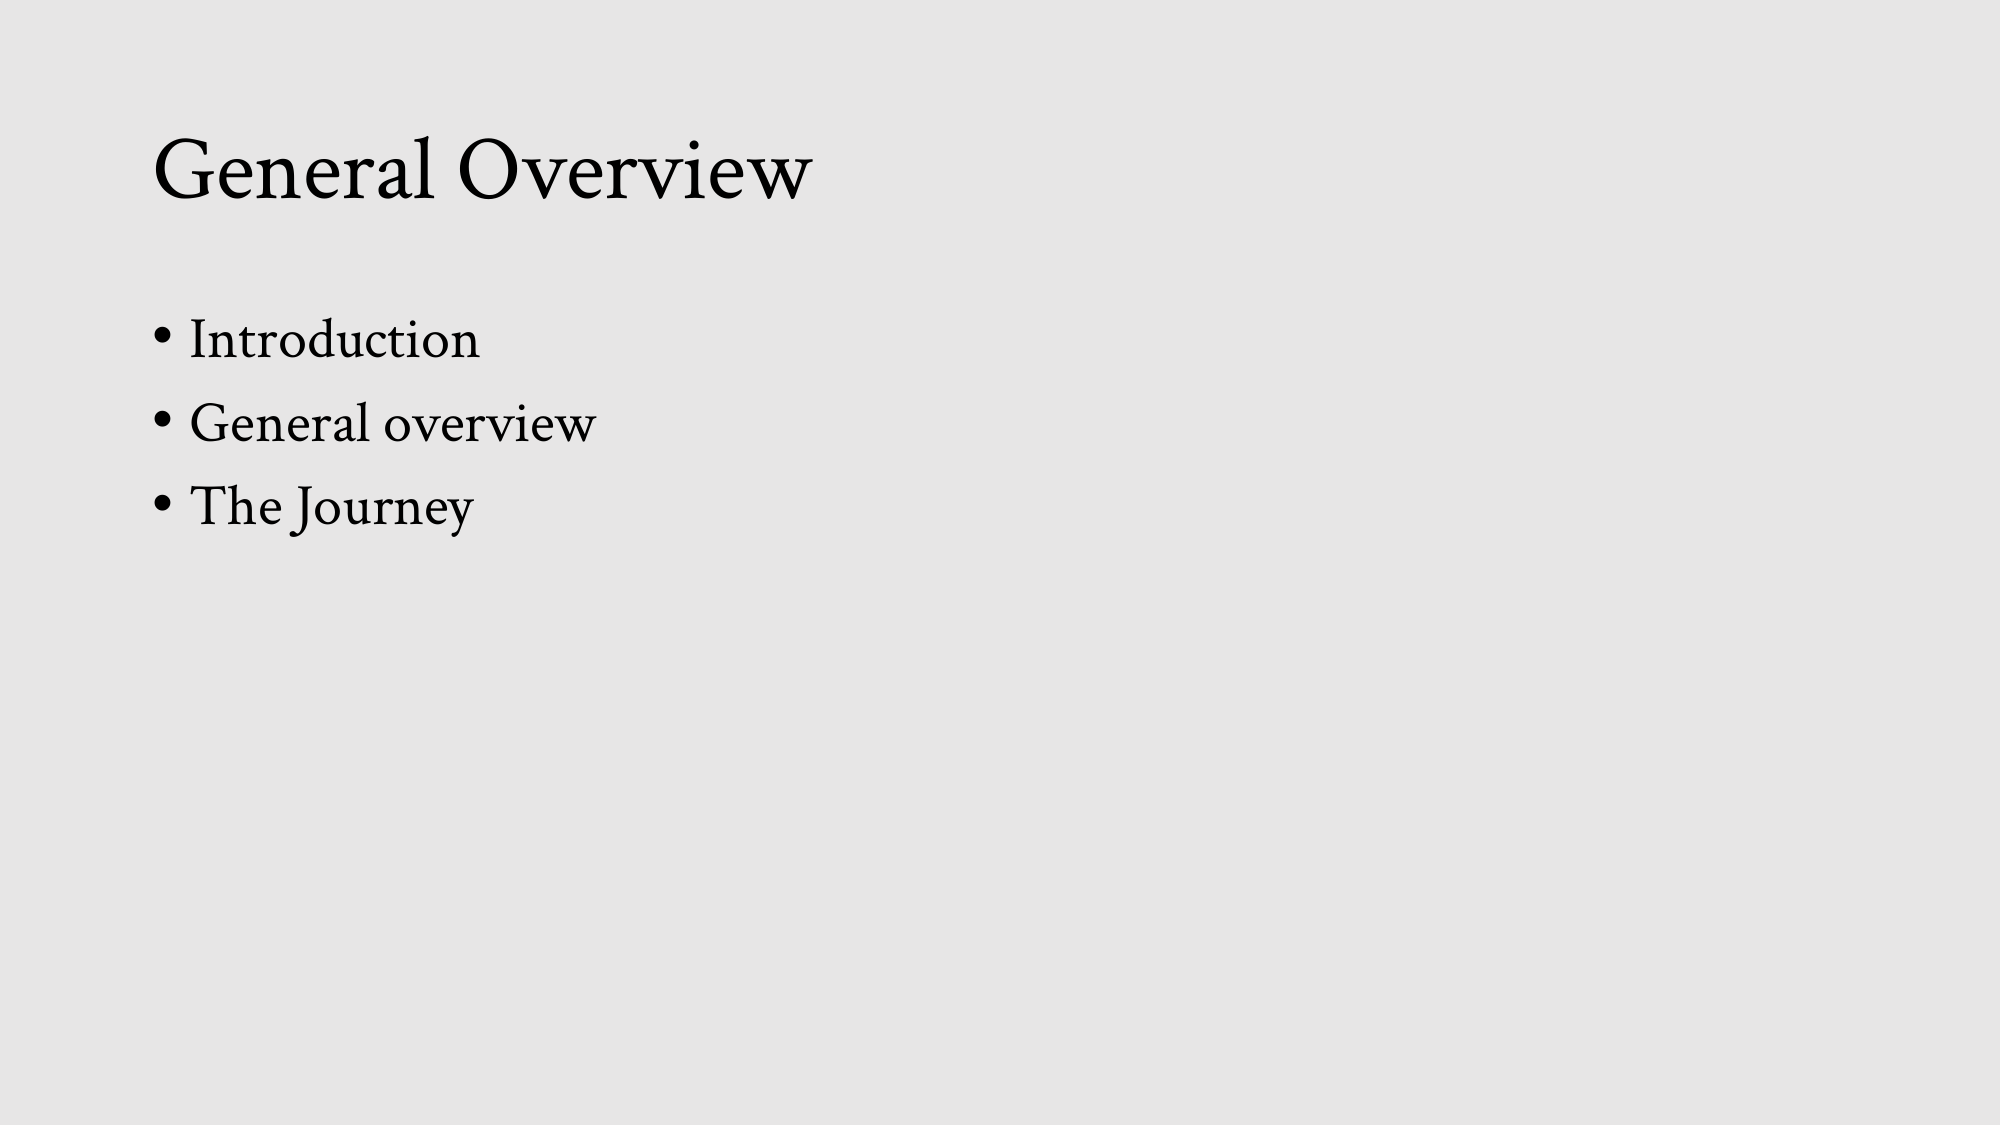

# General Overview
Introduction
General overview
The Journey